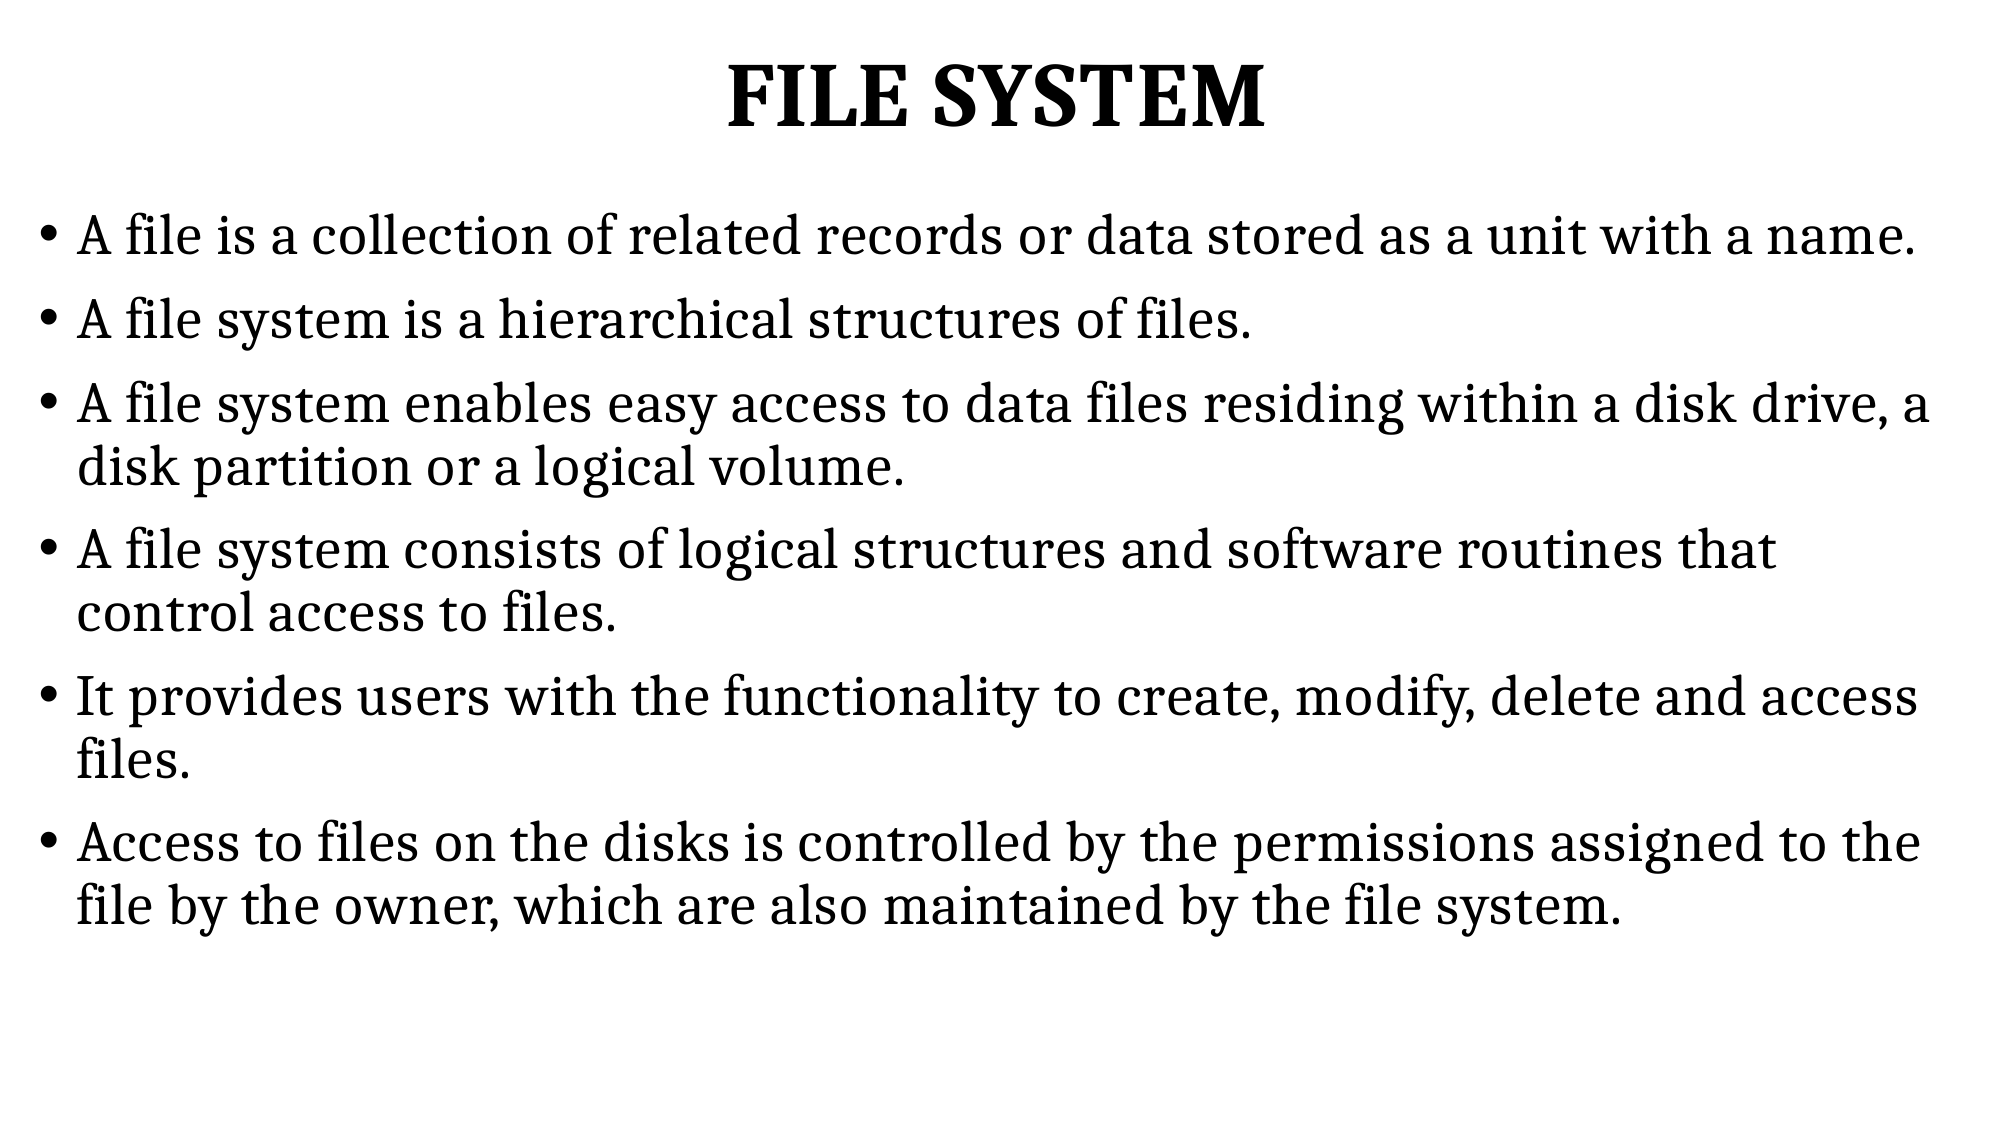

# FILE SYSTEM
A file is a collection of related records or data stored as a unit with a name.
A file system is a hierarchical structures of files.
A file system enables easy access to data files residing within a disk drive, a disk partition or a logical volume.
A file system consists of logical structures and software routines that control access to files.
It provides users with the functionality to create, modify, delete and access files.
Access to files on the disks is controlled by the permissions assigned to the file by the owner, which are also maintained by the file system.